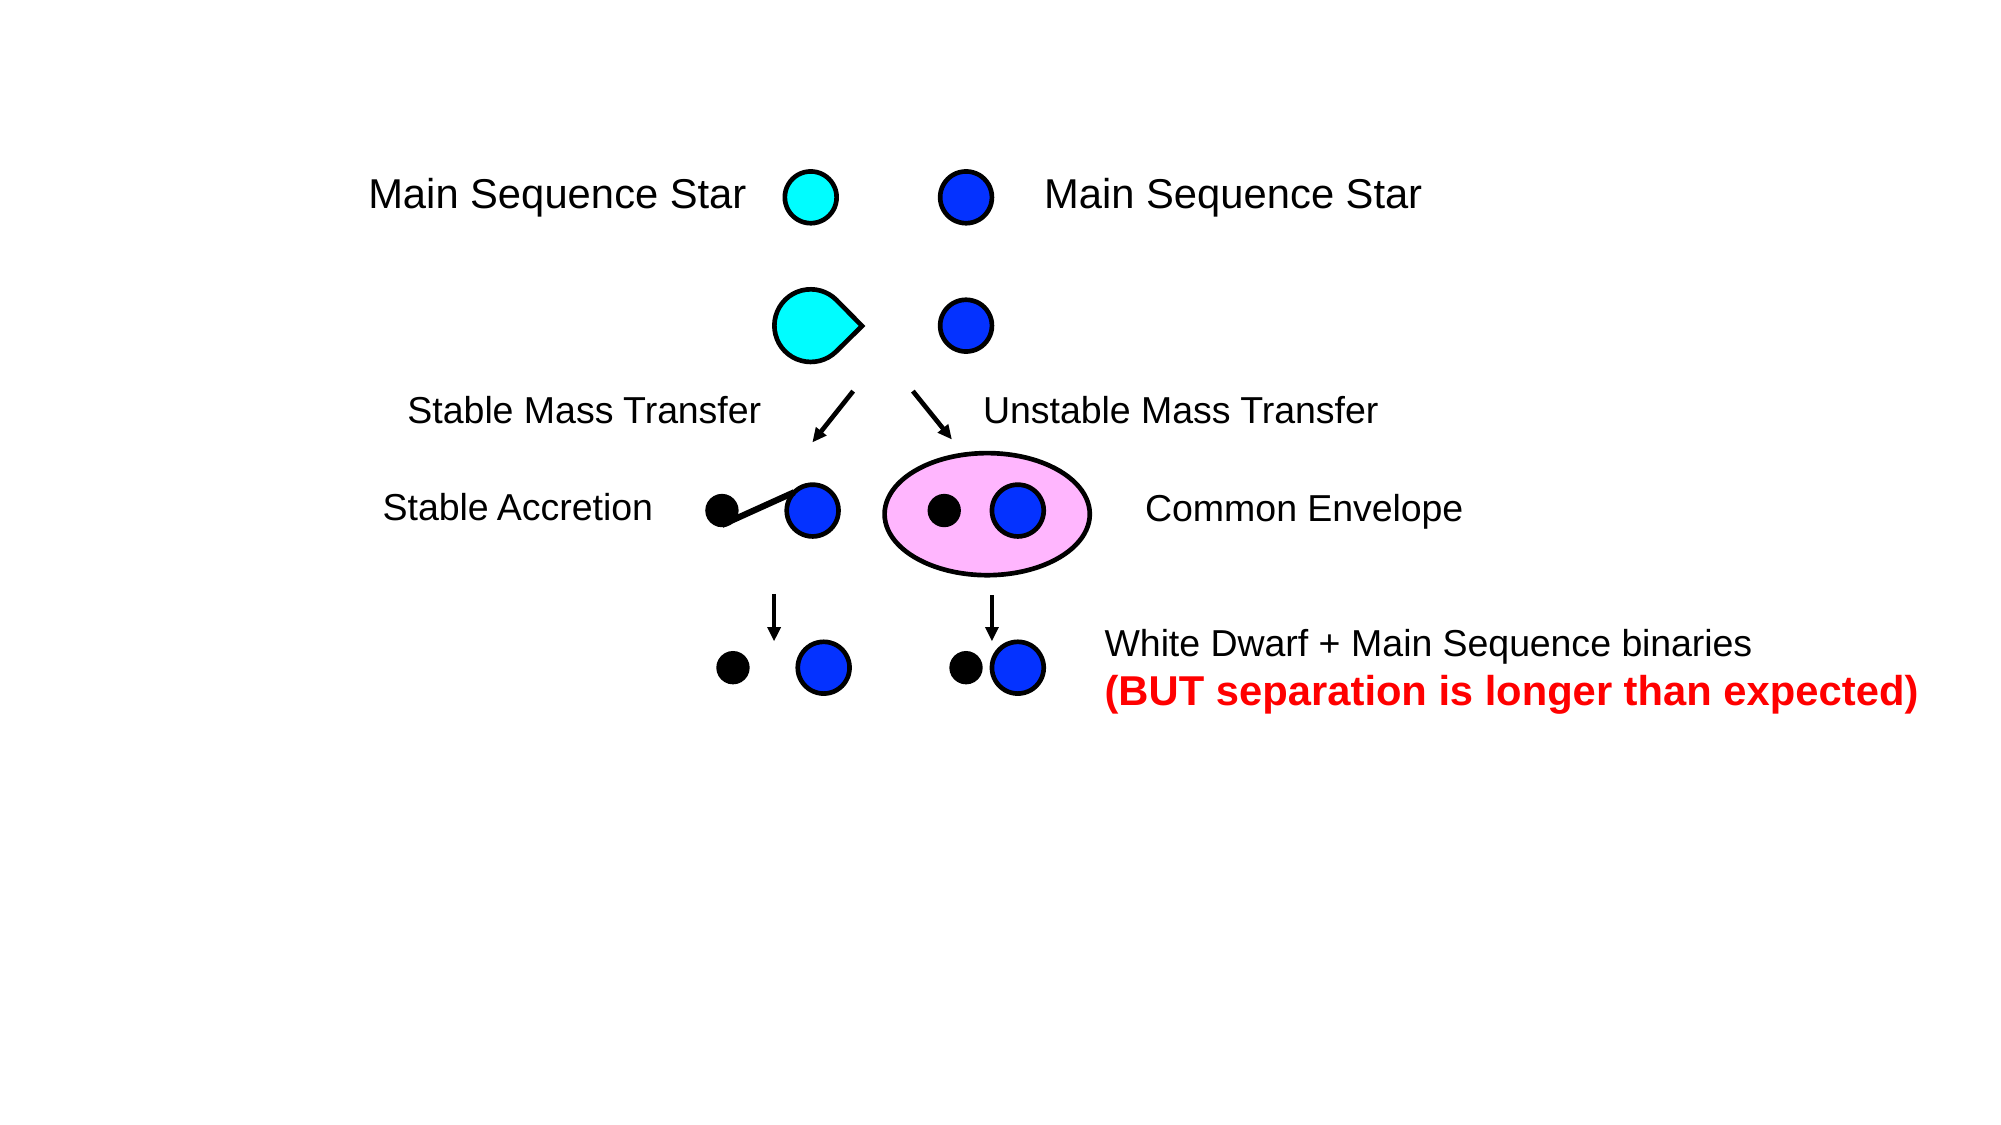

Main Sequence Star
Main Sequence Star

Stable Mass Transfer
Unstable Mass Transfer

Stable Accretion
Common Envelope

White Dwarf + Main Sequence binaries
(BUT separation is longer than expected)